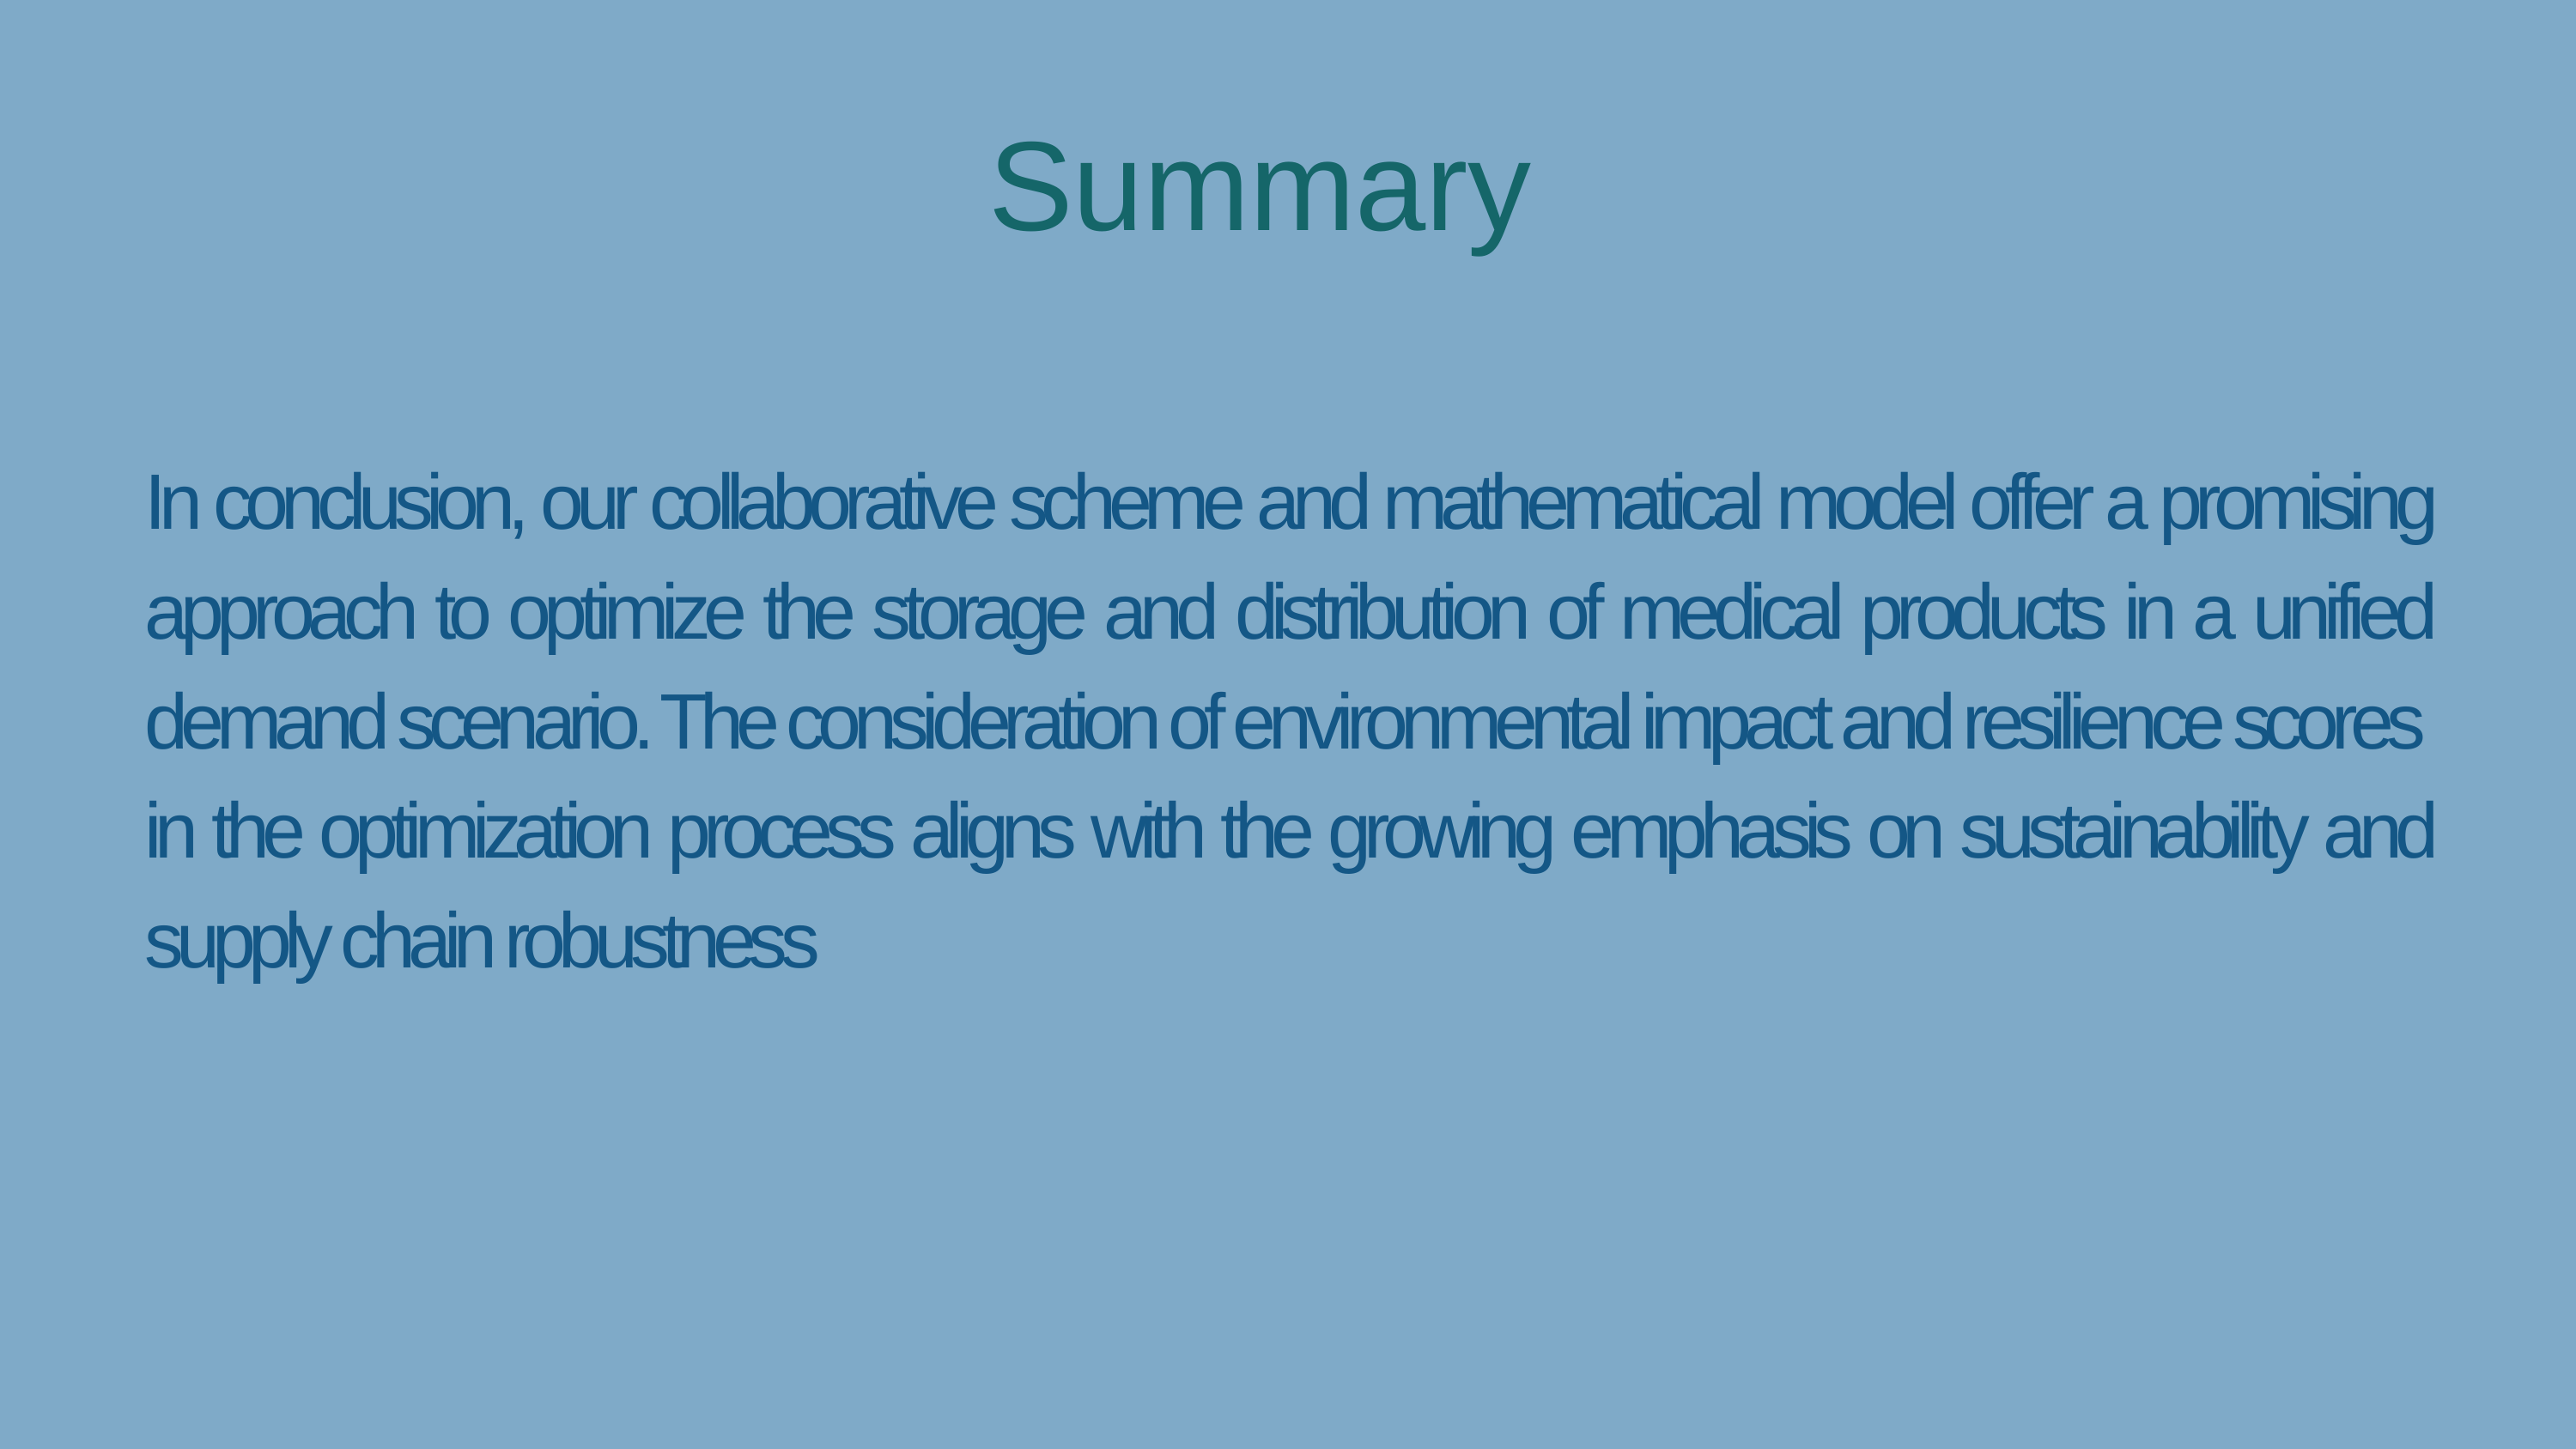

Summary
In conclusion, our collaborative scheme and mathematical model offer a promising approach to optimize the storage and distribution of medical products in a unified demand scenario. The consideration of environmental impact and resilience scores
in the optimization process aligns with the growing emphasis on sustainability and supply chain robustness